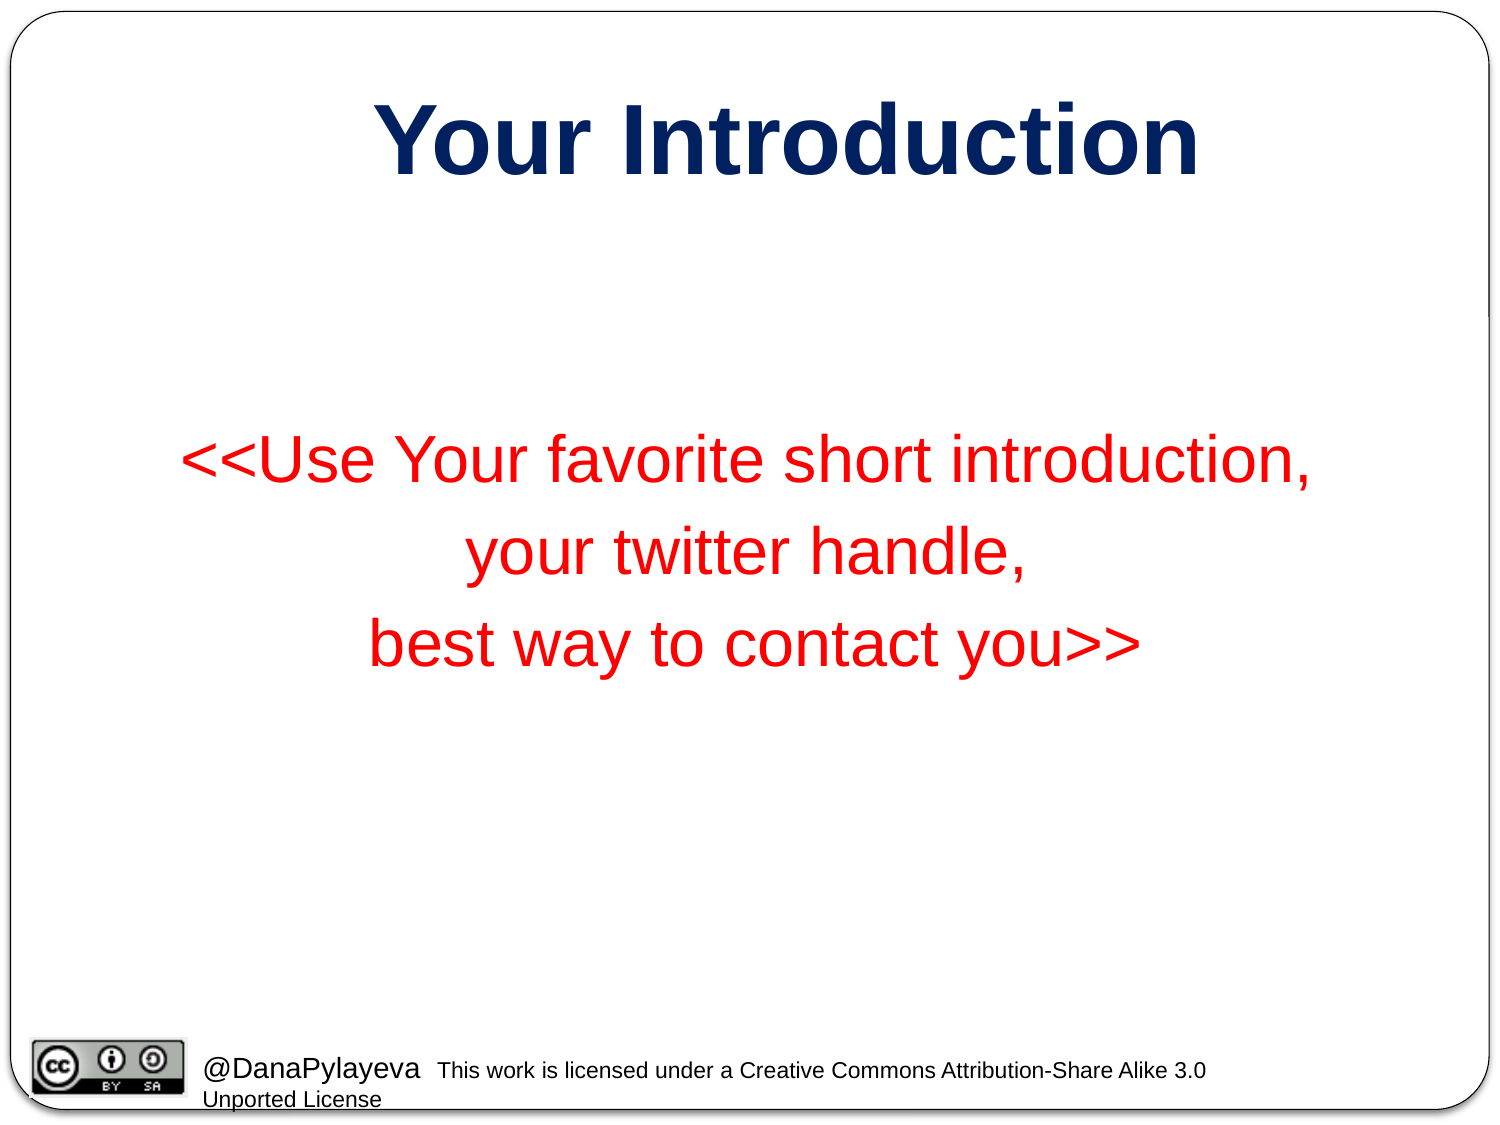

# Your Introduction
<<Use Your favorite short introduction,
your twitter handle,
best way to contact you>>